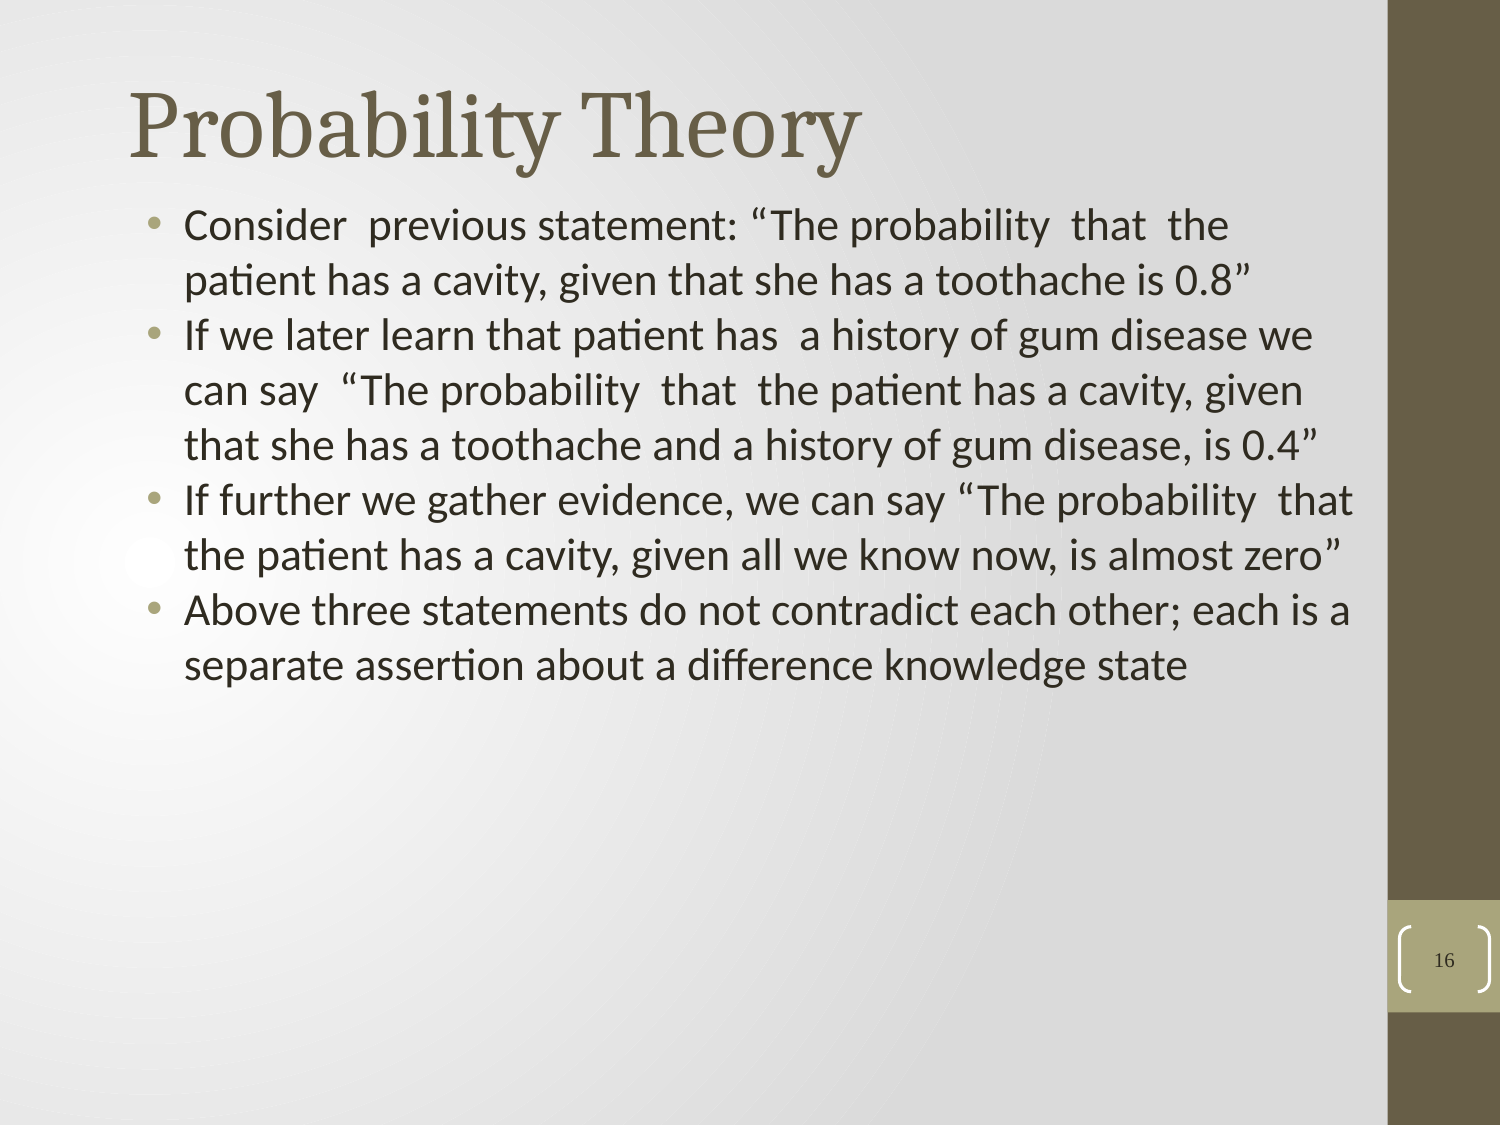

# Probability Theory
Consider  previous statement: “The probability  that  the patient has a cavity, given that she has a toothache is 0.8”
If we later learn that patient has  a history of gum disease we can say  “The probability  that  the patient has a cavity, given that she has a toothache and a history of gum disease, is 0.4”
If further we gather evidence, we can say “The probability  that  the patient has a cavity, given all we know now, is almost zero”
Above three statements do not contradict each other; each is a separate assertion about a difference knowledge state
16